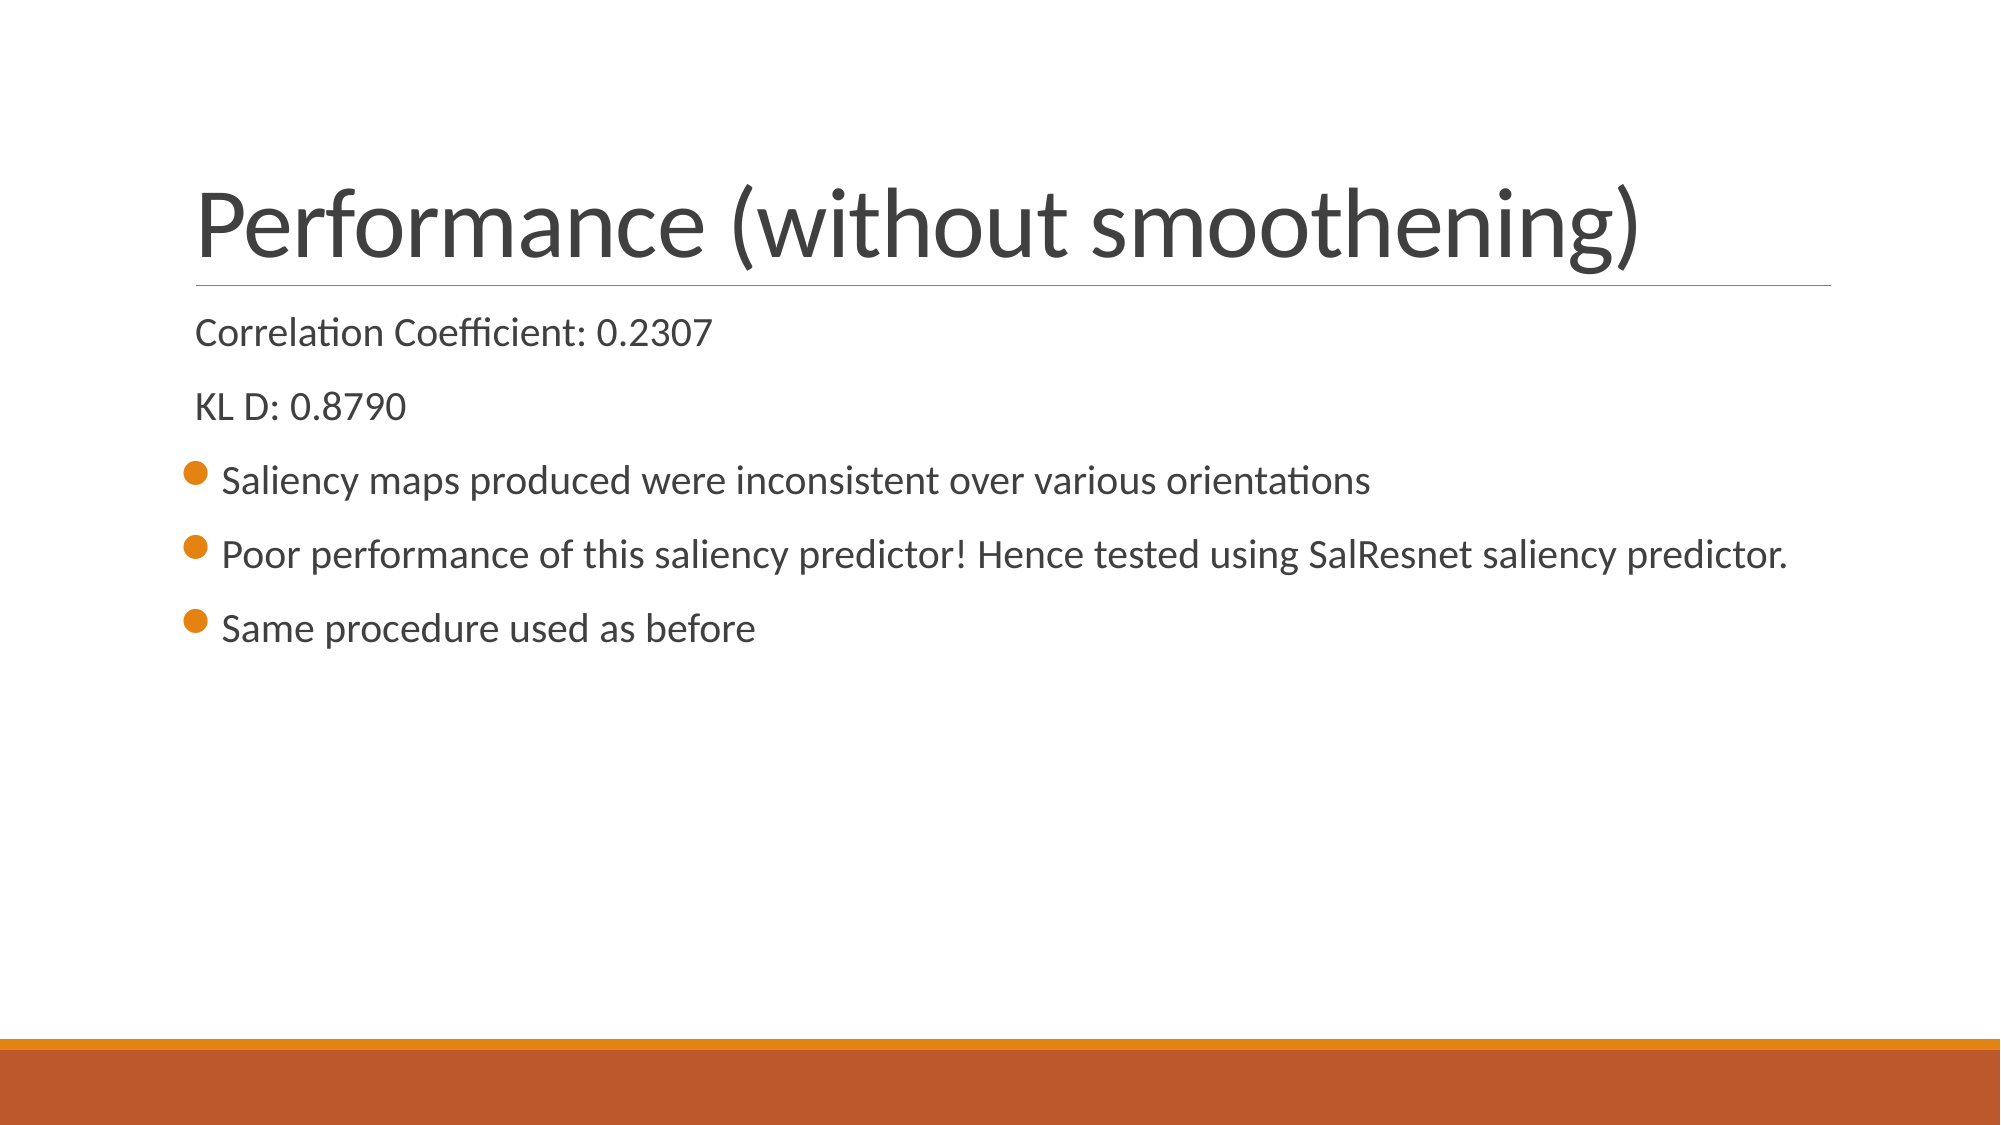

# Performance (without smoothening)
Correlation Coefficient: 0.2307
KL D: 0.8790
Saliency maps produced were inconsistent over various orientations
Poor performance of this saliency predictor! Hence tested using SalResnet saliency predictor.
Same procedure used as before